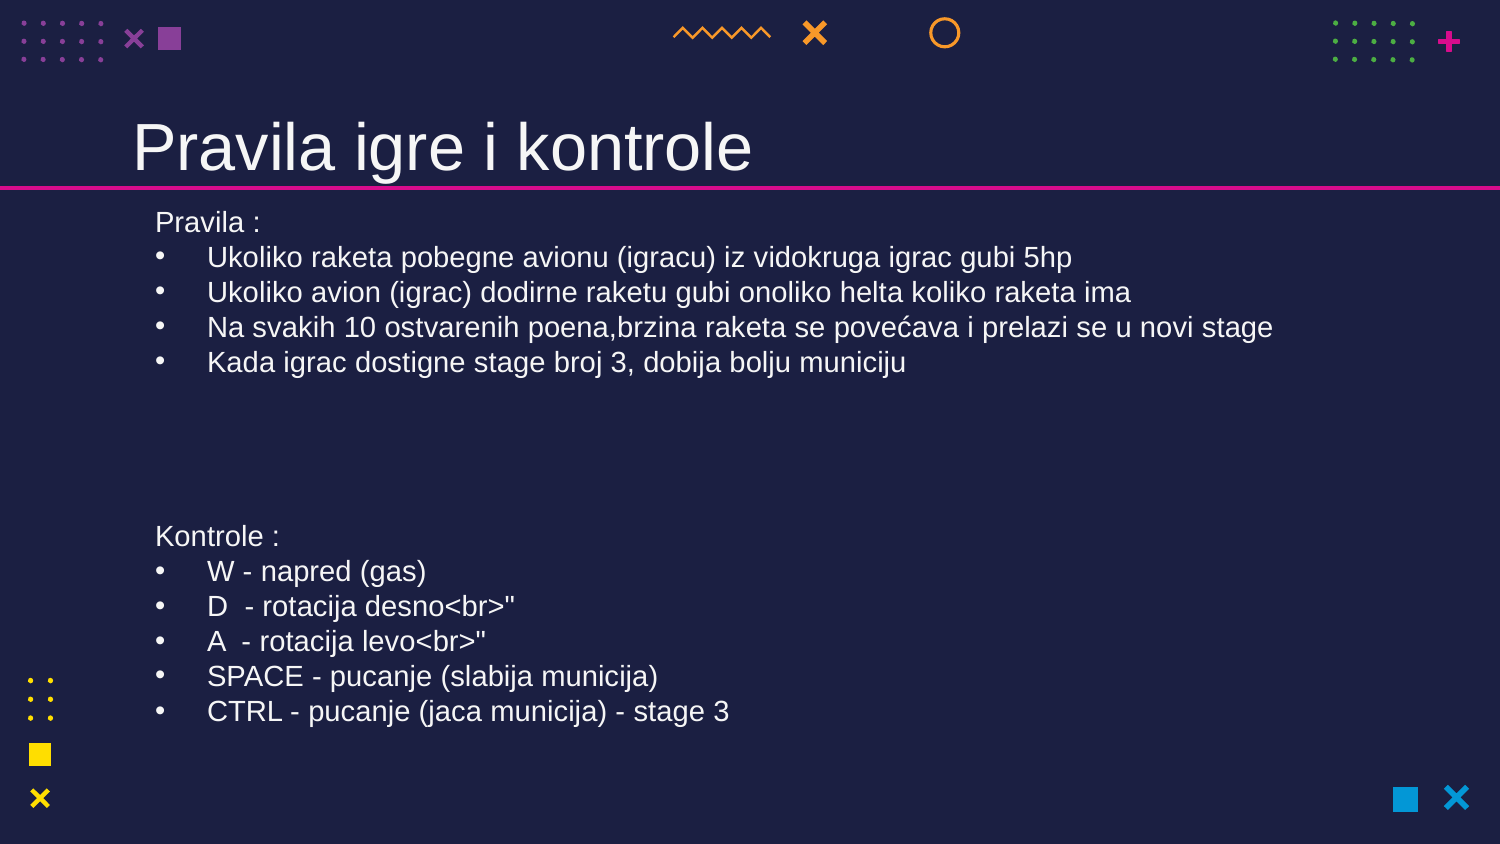

# Pravila igre i kontrole
Pravila :
Ukoliko raketa pobegne avionu (igracu) iz vidokruga igrac gubi 5hp
Ukoliko avion (igrac) dodirne raketu gubi onoliko helta koliko raketa ima
Na svakih 10 ostvarenih poena,brzina raketa se povećava i prelazi se u novi stage
Kada igrac dostigne stage broj 3, dobija bolju municiju

Kontrole :
W - napred (gas)
D  - rotacija desno<br>"
A  - rotacija levo<br>"
SPACE - pucanje (slabija municija)
CTRL - pucanje (jaca municija) - stage 3